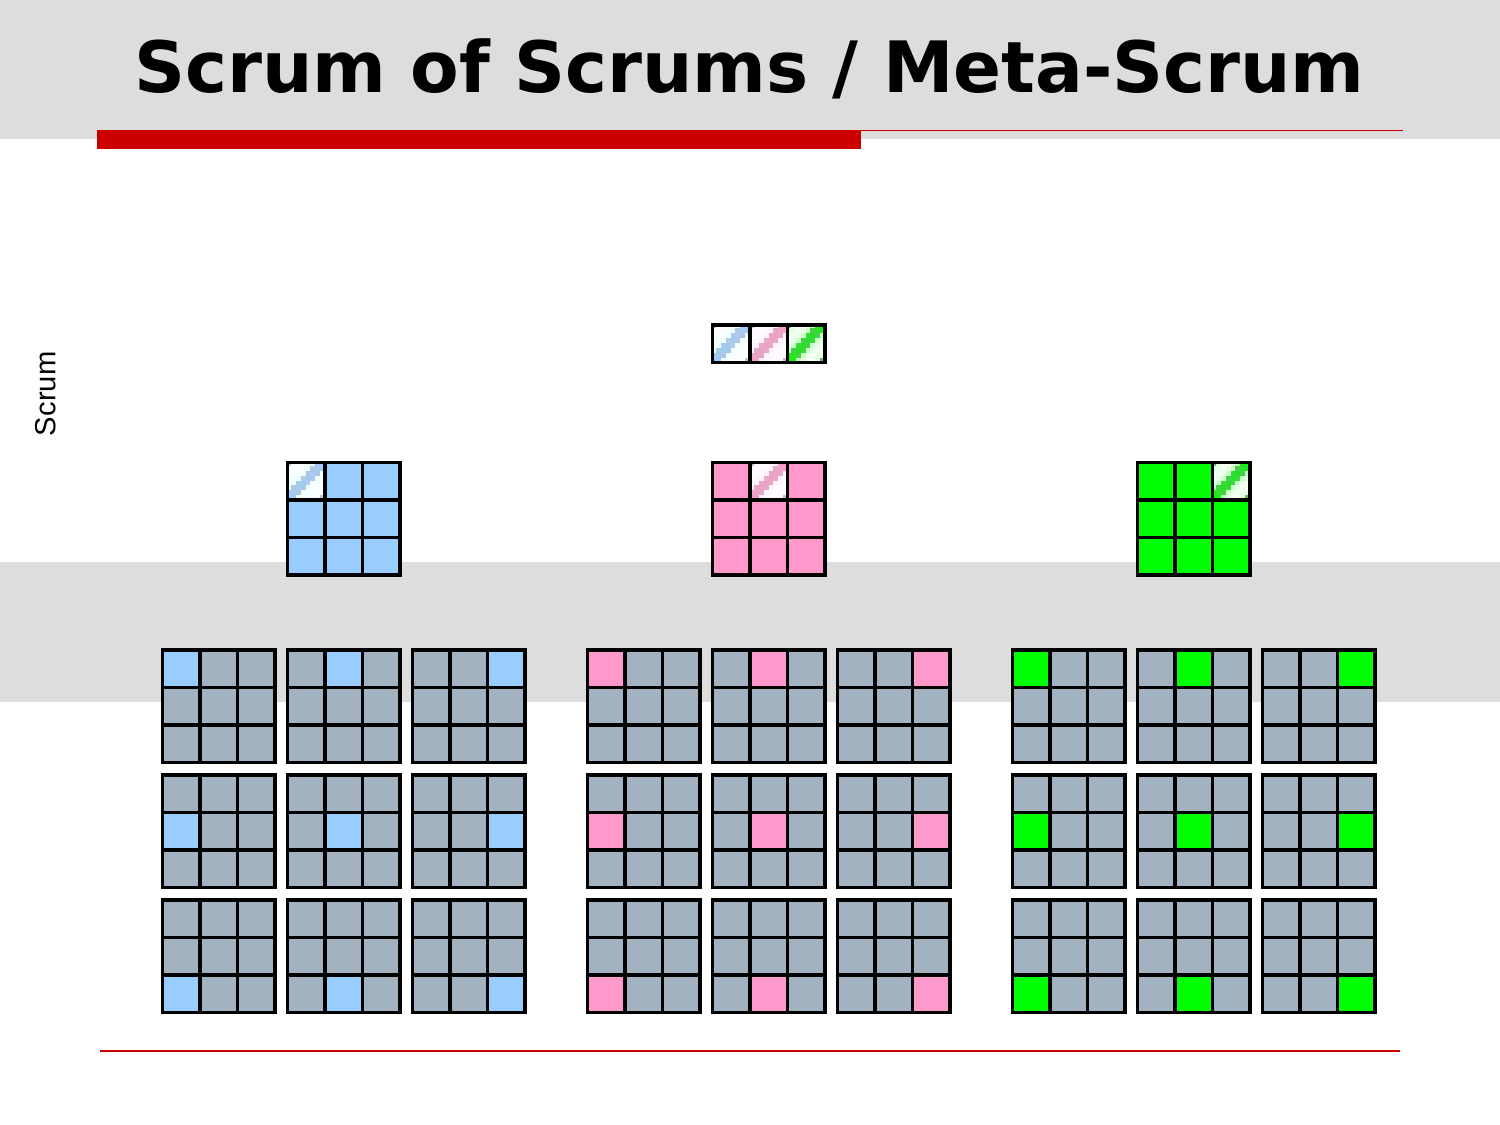

# Scrum of Scrums / Meta-Scrum

Scrum